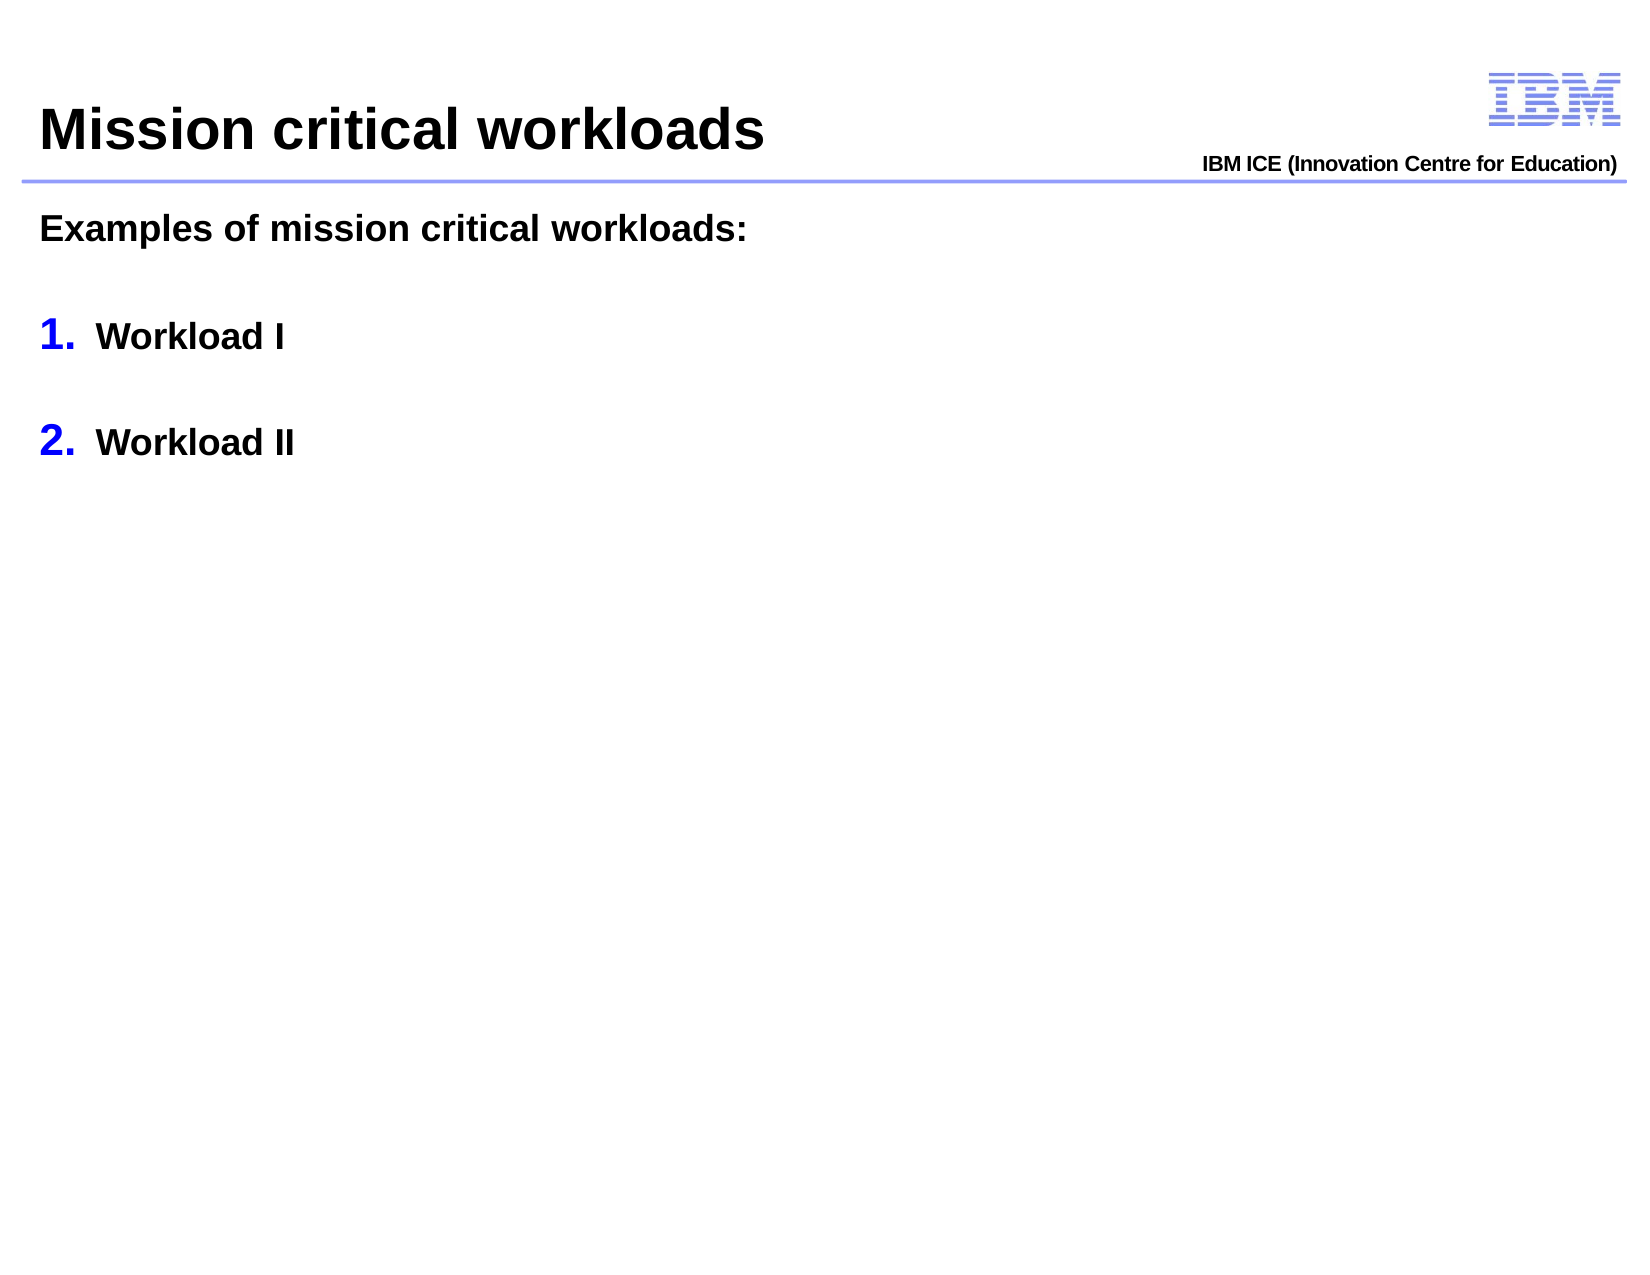

# Mission critical workloads
IBM ICE (Innovation Centre for Education)

Examples of mission critical workloads:

Workload I

Workload II